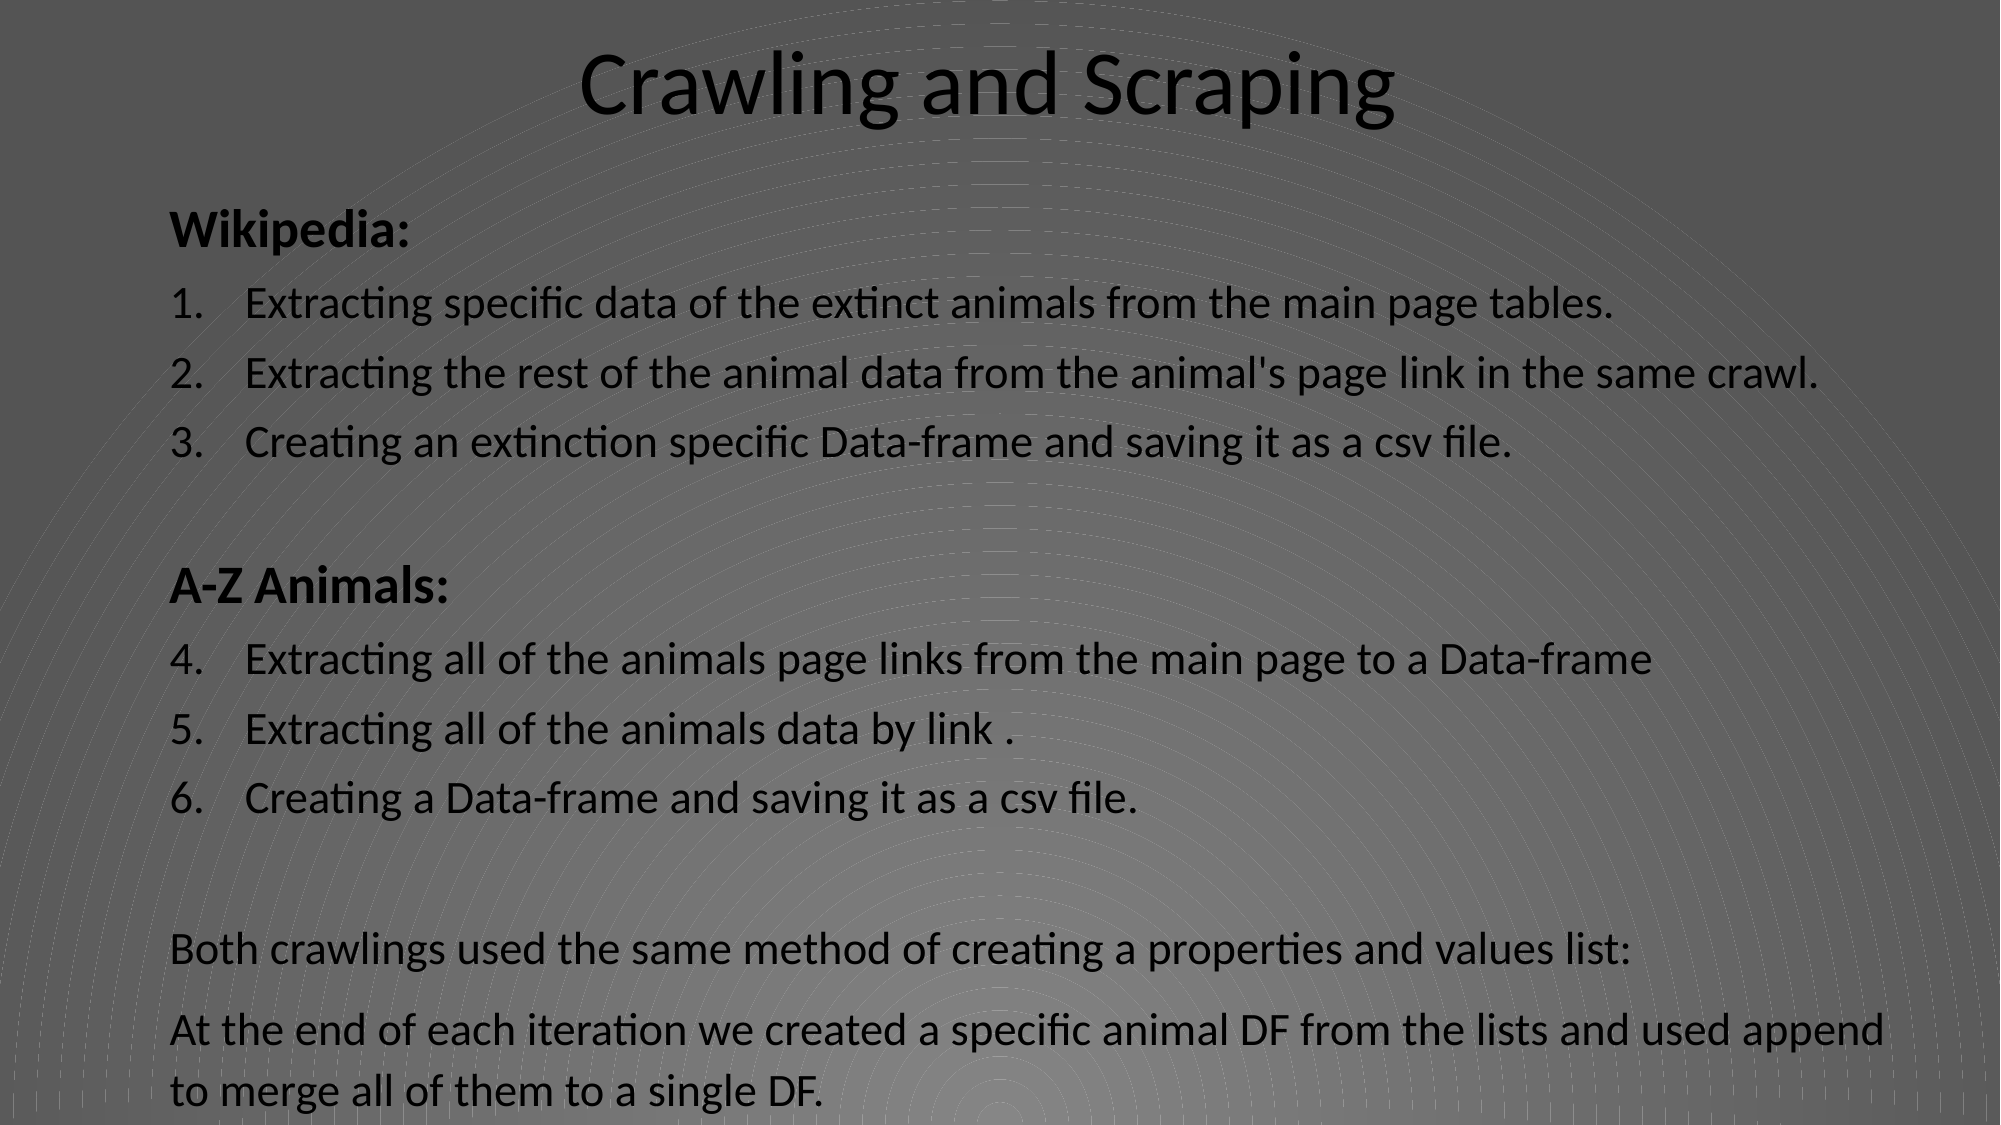

# Crawling and Scraping
Wikipedia:
Extracting specific data of the extinct animals from the main page tables.
Extracting the rest of the animal data from the animal's page link in the same crawl.
Creating an extinction specific Data-frame and saving it as a csv file.

A-Z Animals:
Extracting all of the animals page links from the main page to a Data-frame
Extracting all of the animals data by link .
Creating a Data-frame and saving it as a csv file.

Both crawlings used the same method of creating a properties and values list:
At the end of each iteration we created a specific animal DF from the lists and used append to merge all of them to a single DF.